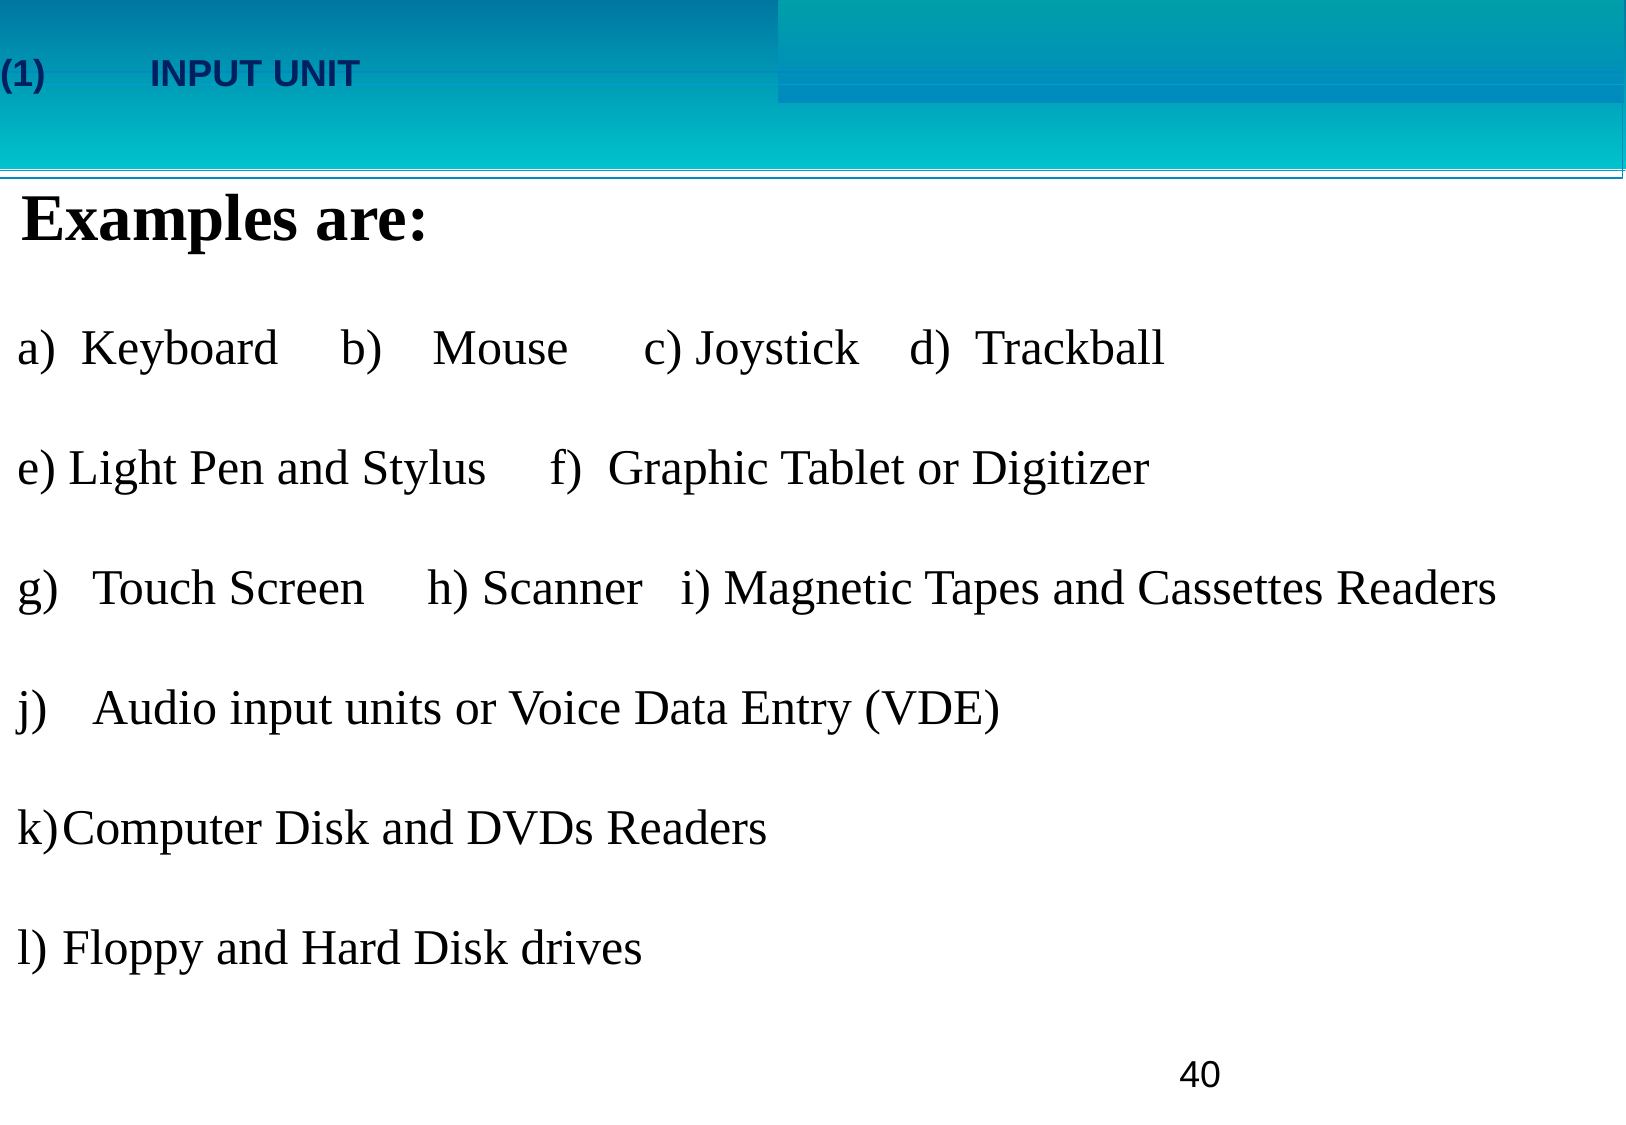

# (1)	INPUT UNIT
Examples are:
a)  Keyboard     b)    Mouse      c) Joystick    d)  Trackball

e) Light Pen and Stylus     f)  Graphic Tablet or Digitizer

Touch Screen     h) Scanner   i) Magnetic Tapes and Cassettes Readers

Audio input units or Voice Data Entry (VDE)

k)	Computer Disk and DVDs Readers

l)	Floppy and Hard Disk drives

40